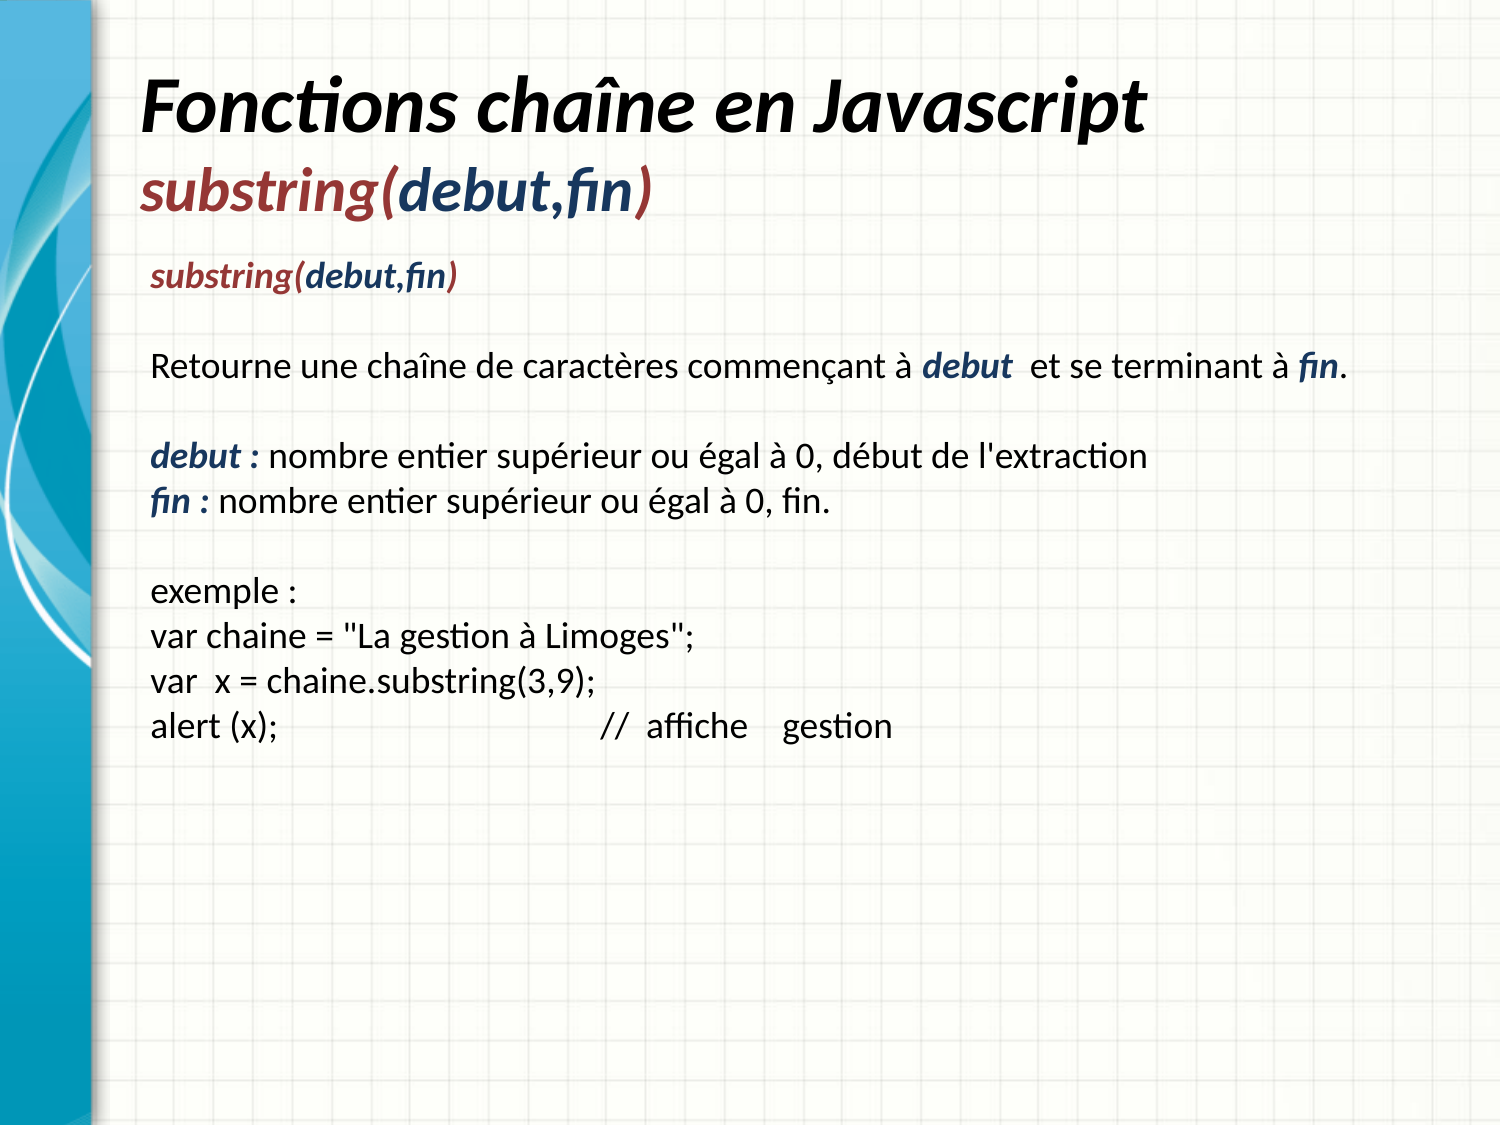

# Fonctions chaîne en Javascript substring(debut,fin)

substring(debut,fin)

Retourne une chaîne de caractères commençant à debut  et se terminant à fin.

debut : nombre entier supérieur ou égal à 0, début de l'extraction
fin : nombre entier supérieur ou égal à 0, fin.

exemple :
var chaine = "La gestion à Limoges";
var  x = chaine.substring(3,9);
alert (x);			//  affiche    gestion